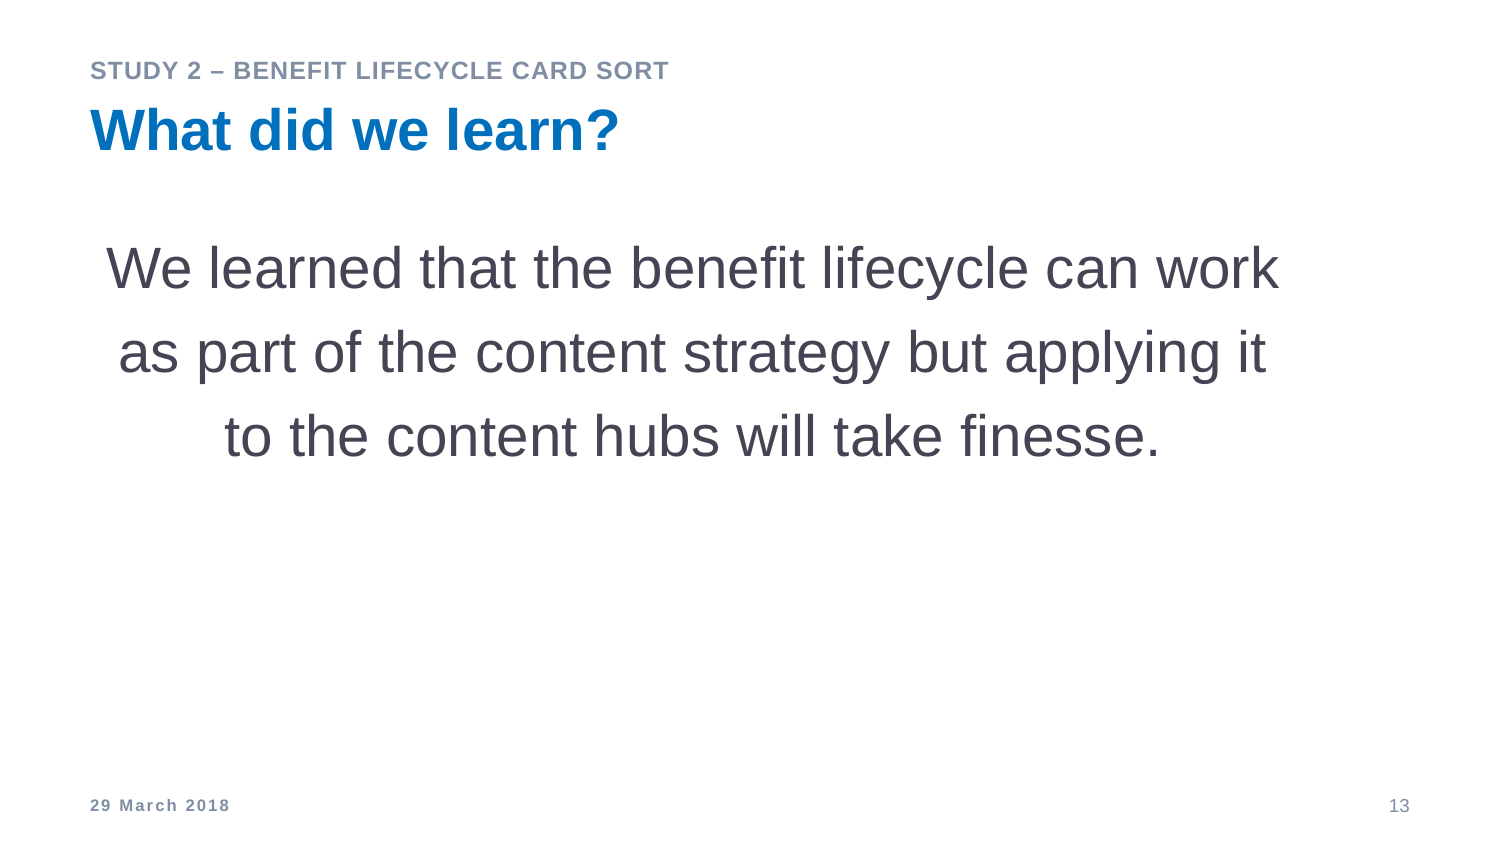

Study 2 – Benefit Lifecycle Card Sort

# What did we learn?
We learned that the benefit lifecycle can work as part of the content strategy but applying it to the content hubs will take finesse.
29 March 2018

13